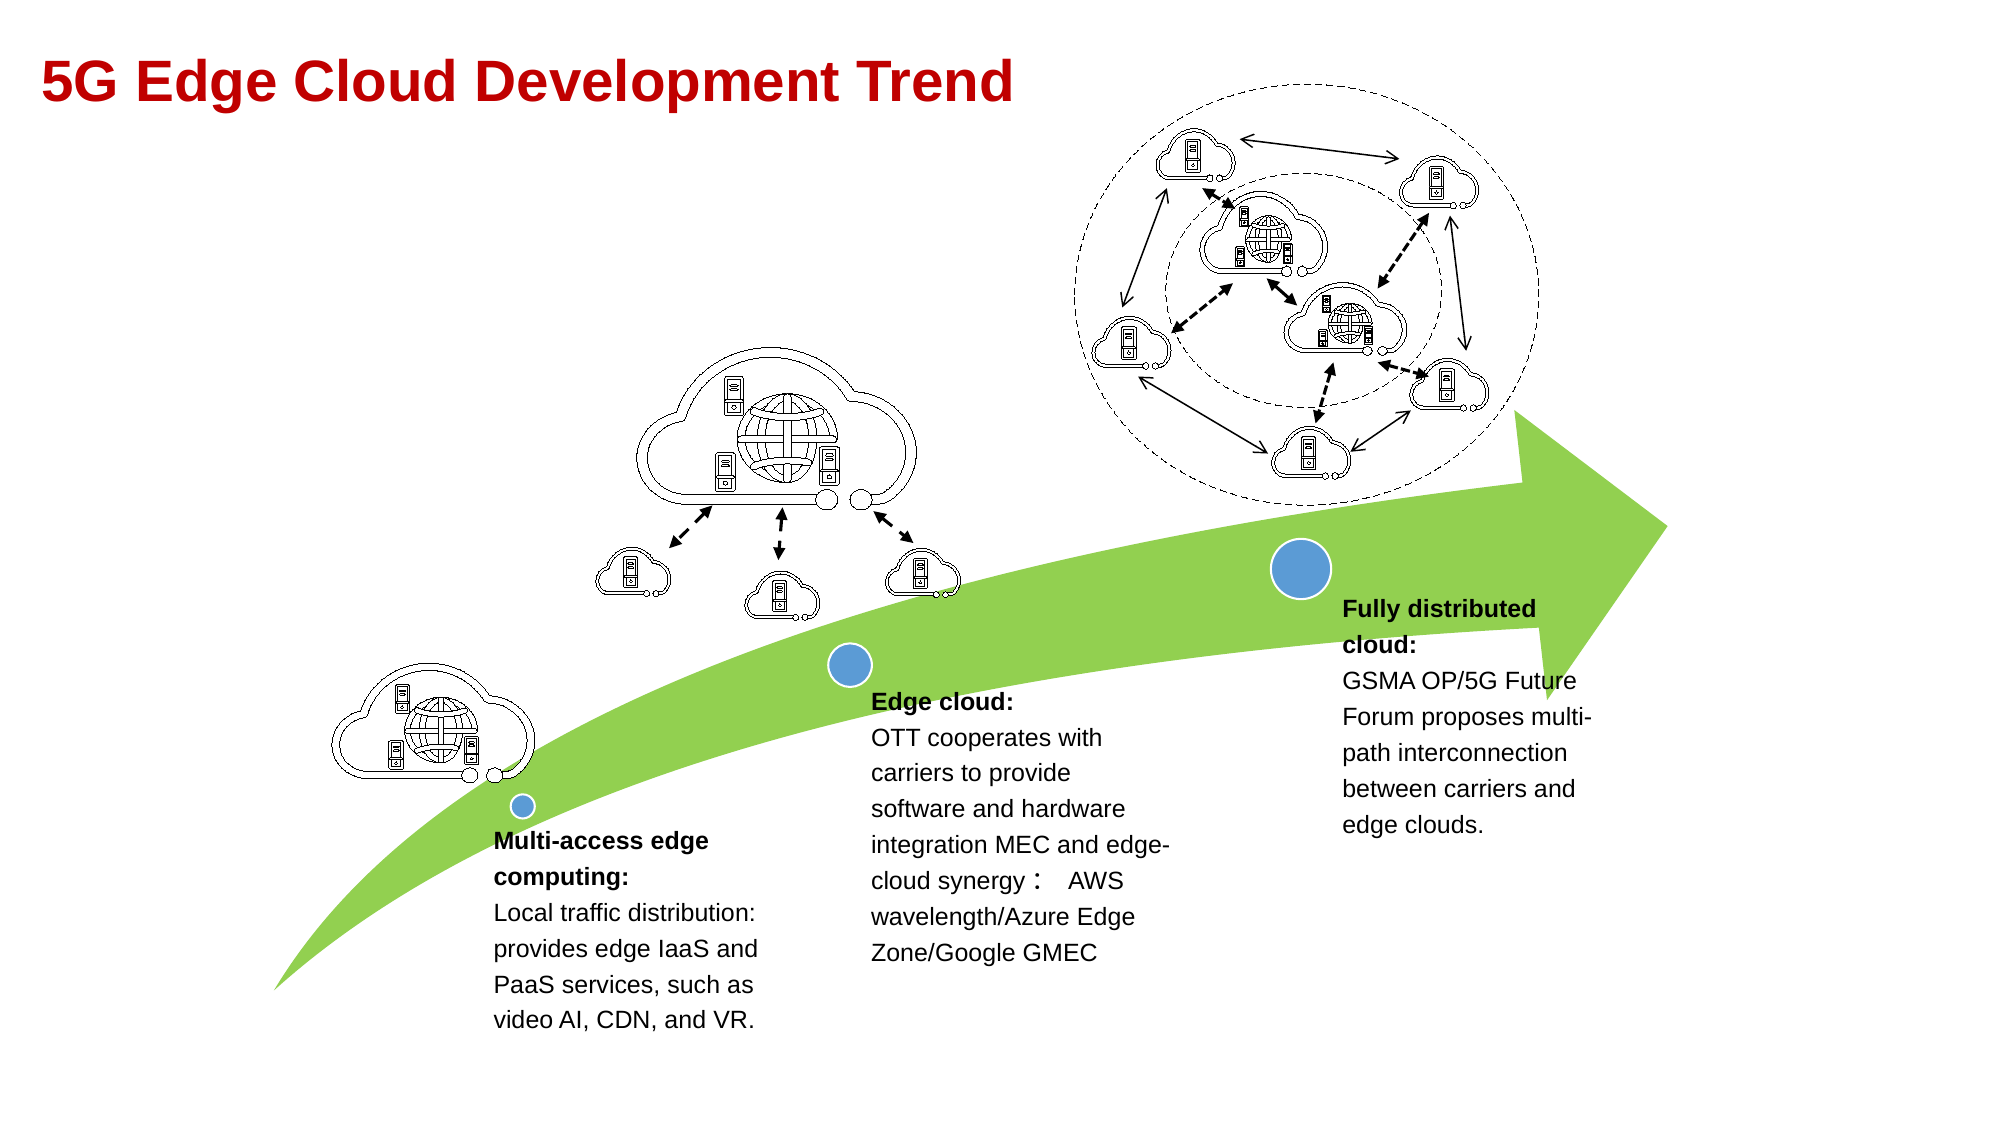

5G Edge Cloud Development Trend

Multi-access edge computing:
Local traffic distribution: provides edge IaaS and PaaS services, such as video AI, CDN, and VR.
Edge cloud:
OTT cooperates with carriers to provide software and hardware integration MEC and edge-cloud synergy： AWS wavelength/Azure Edge Zone/Google GMEC
Fully distributed cloud:
GSMA OP/5G Future Forum proposes multi-path interconnection between carriers and edge clouds.